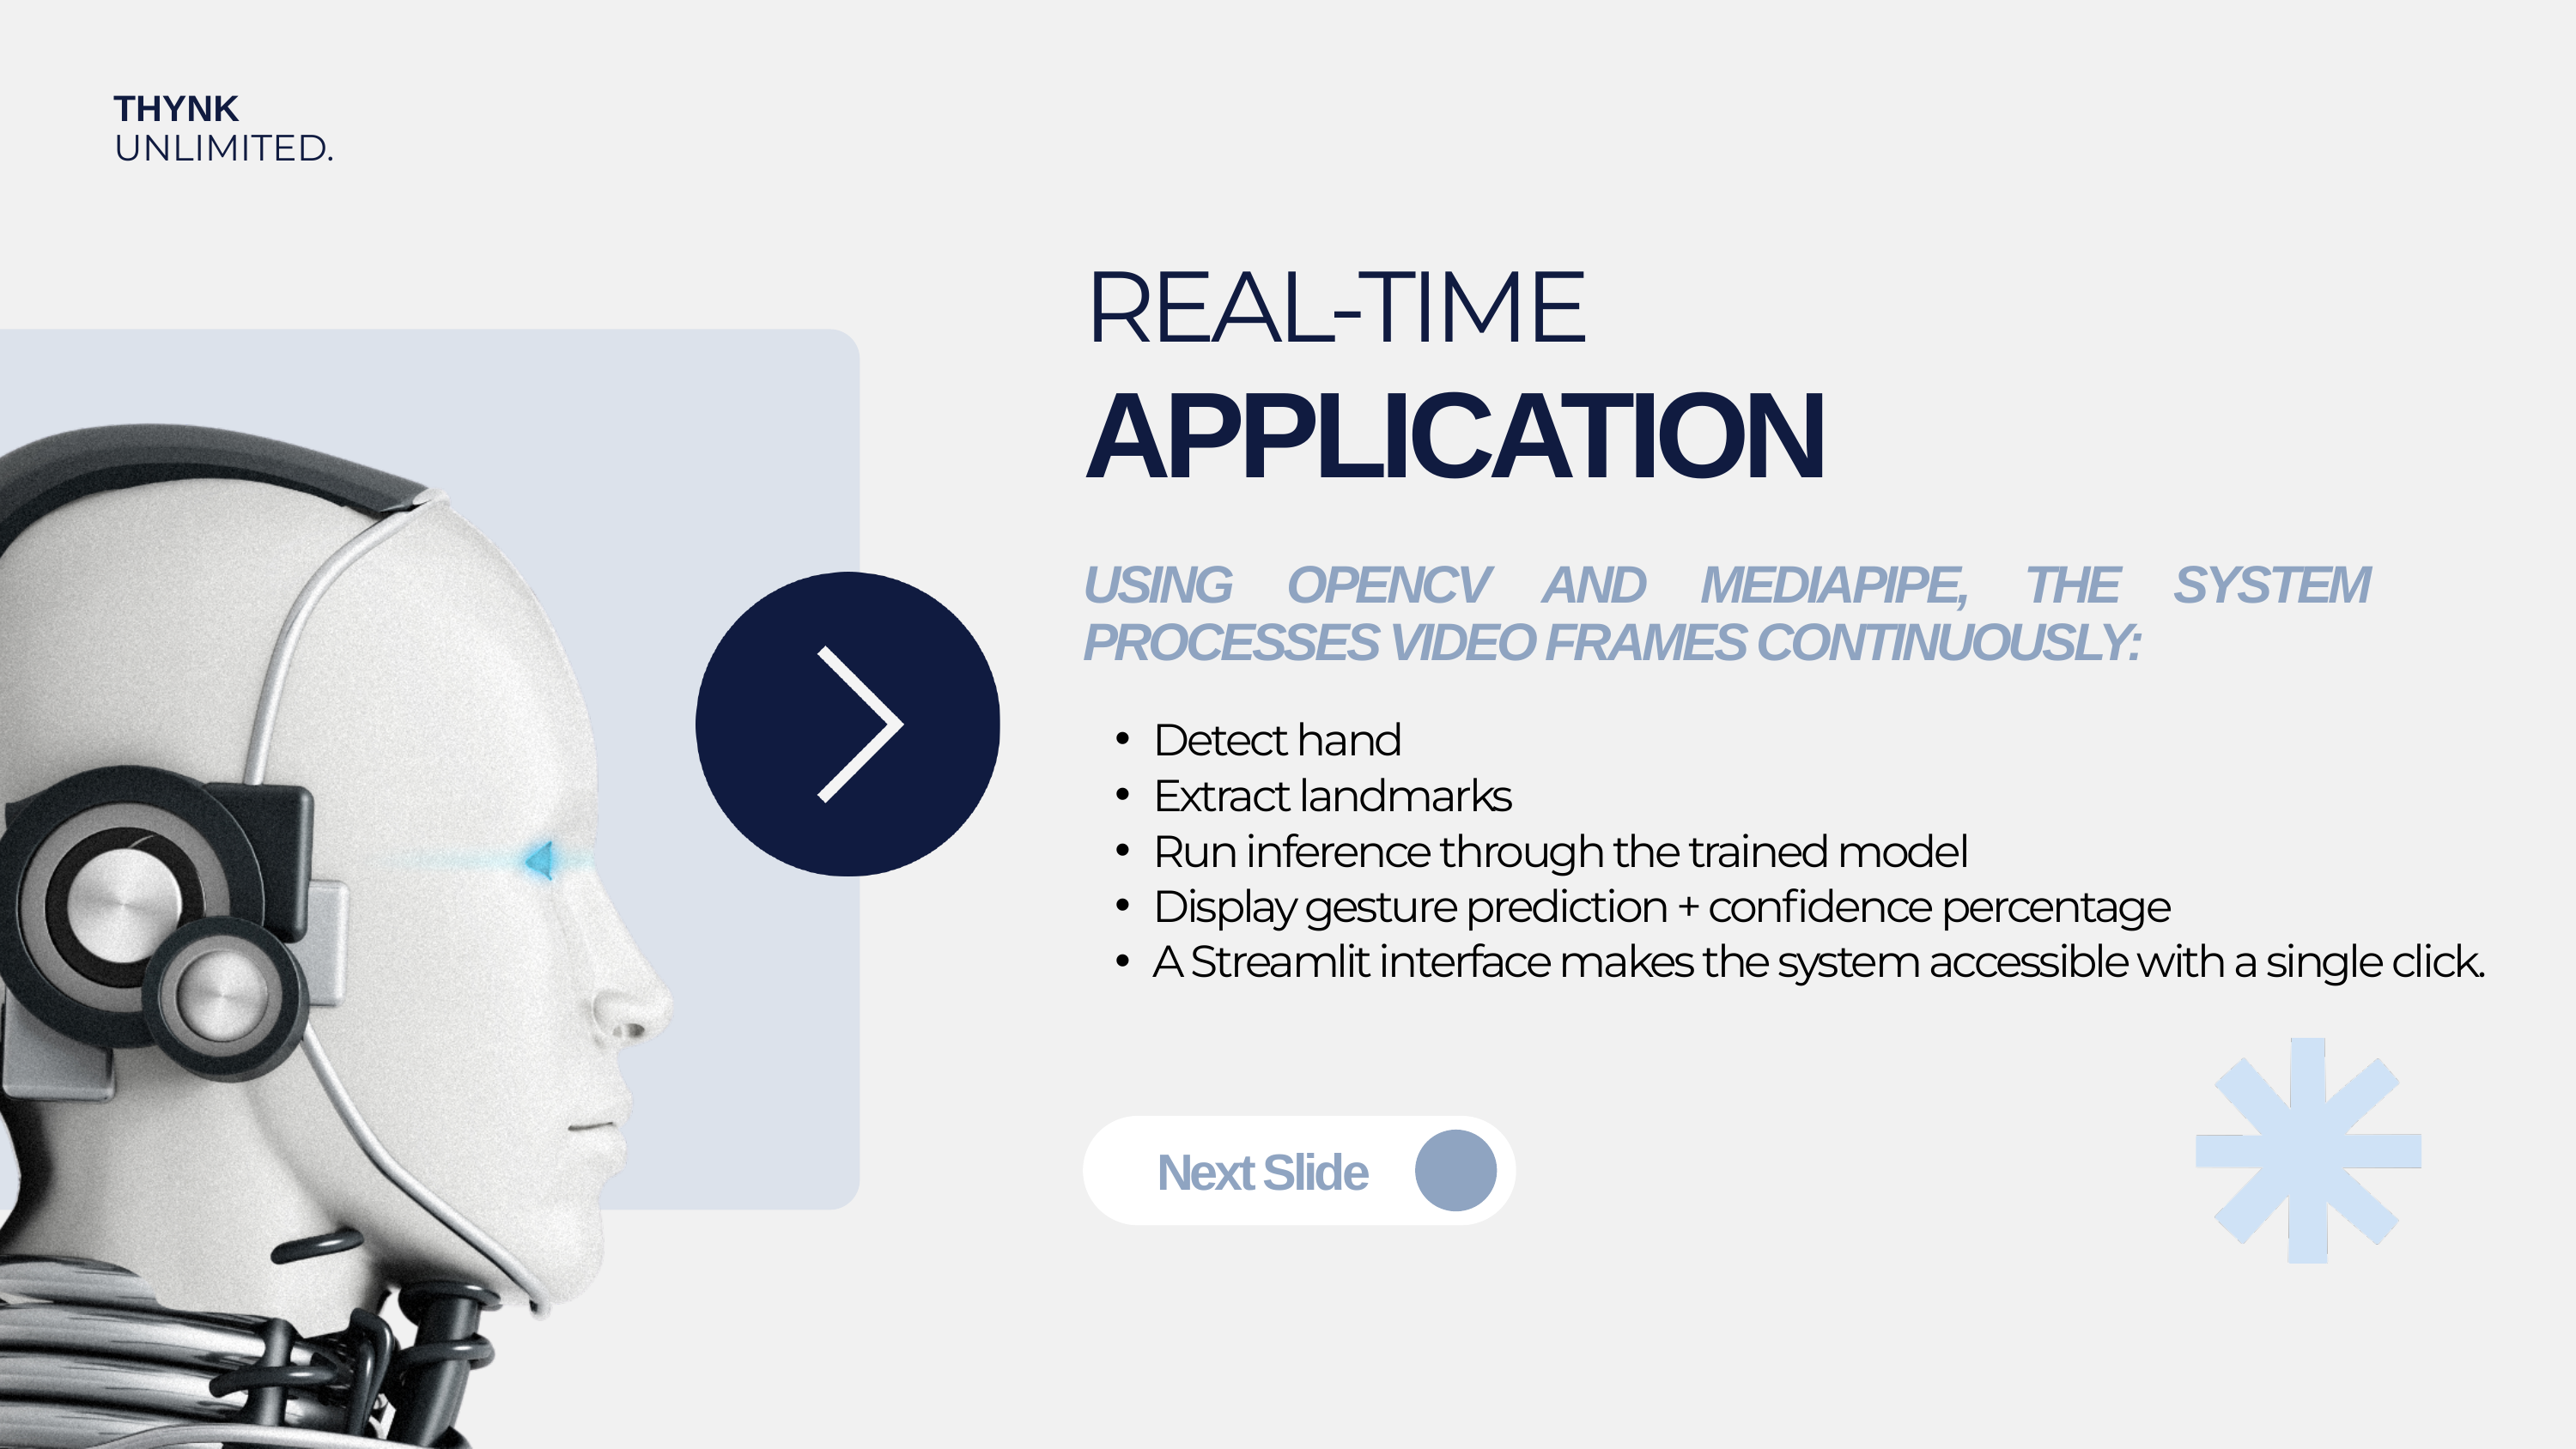

THYNK UNLIMITED.
REAL-TIME

APPLICATION

USING OPENCV AND MEDIAPIPE, THE SYSTEM PROCESSES VIDEO FRAMES CONTINUOUSLY:

Detect hand
Extract landmarks
Run inference through the trained model
Display gesture prediction + confidence percentage
A Streamlit interface makes the system accessible with a single click.

Next Slide